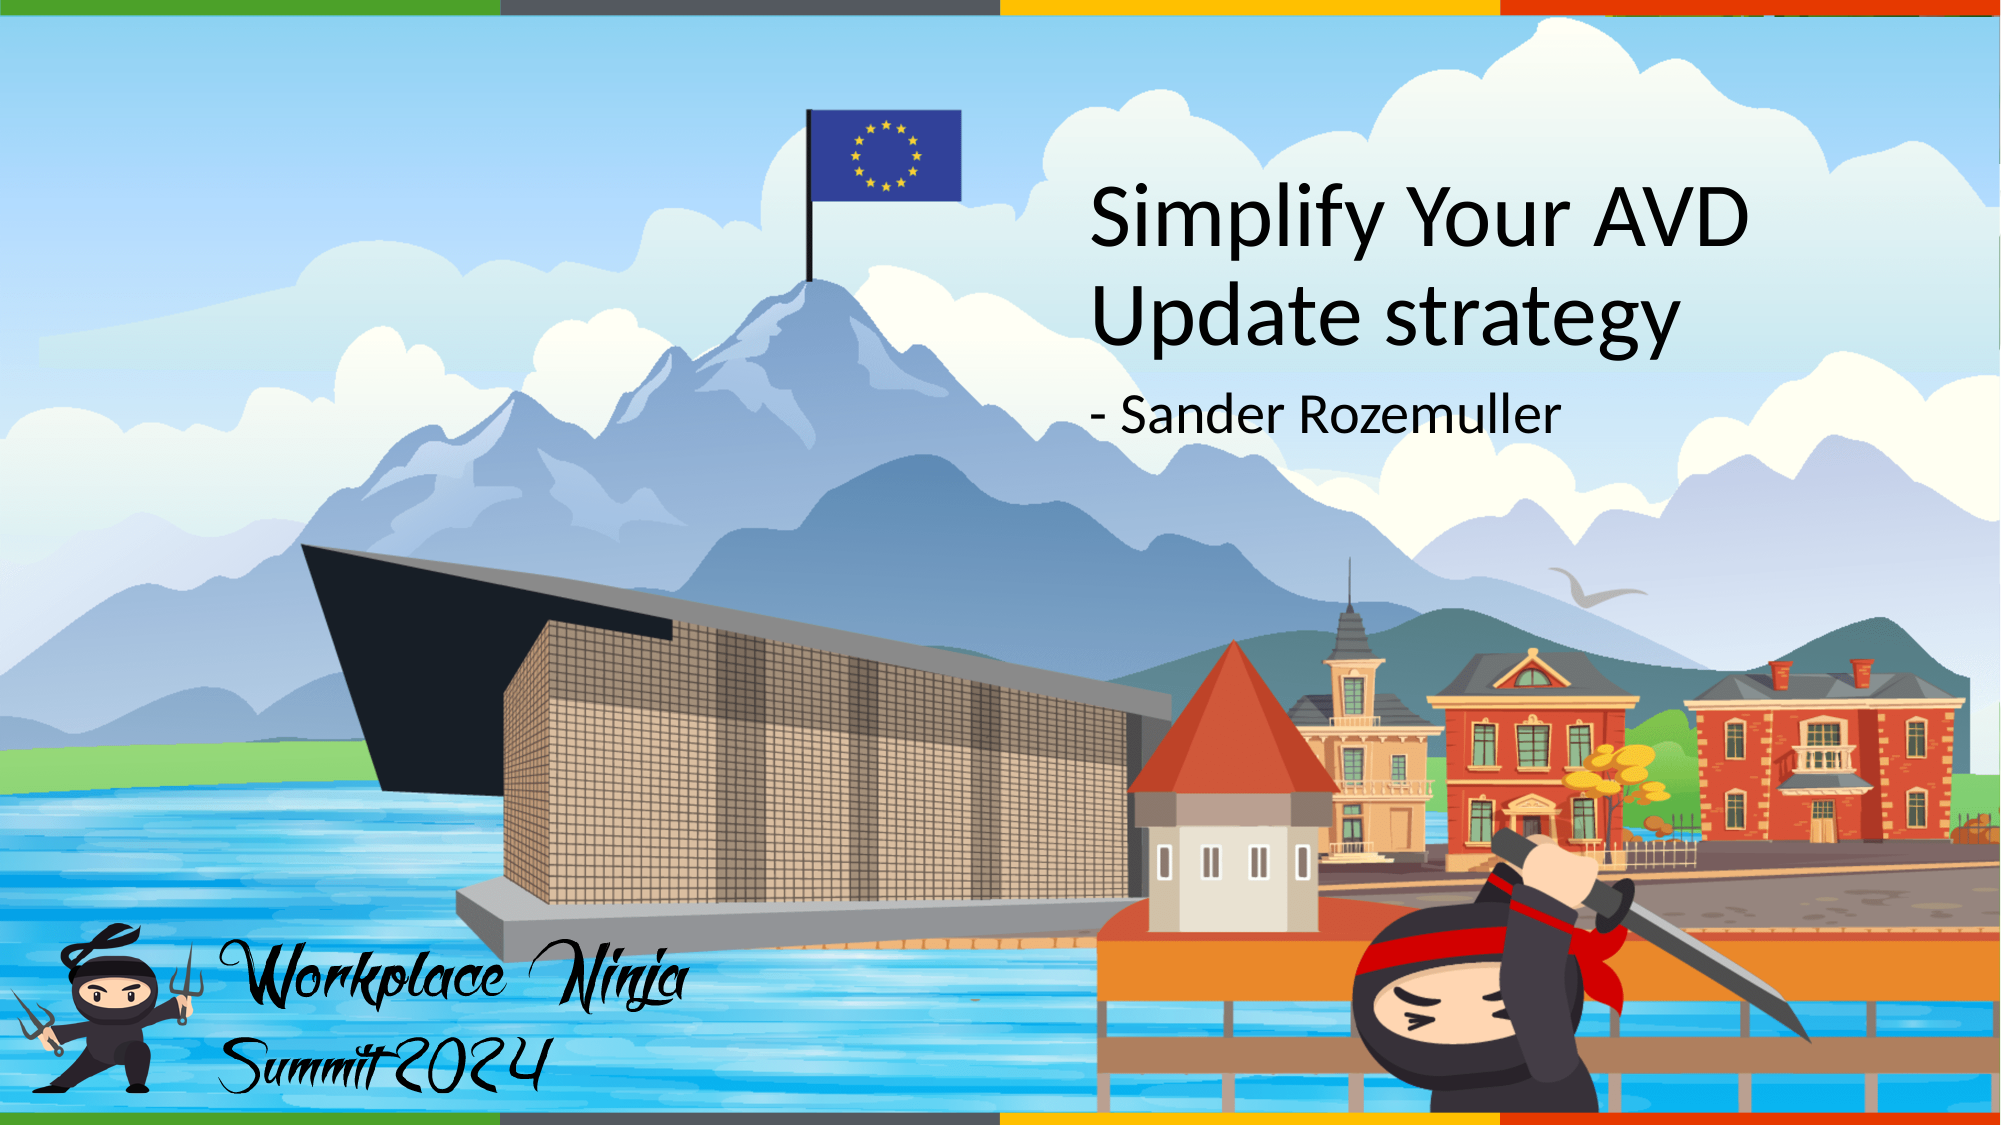

# Simplify Your AVD Update strategy
- Sander Rozemuller